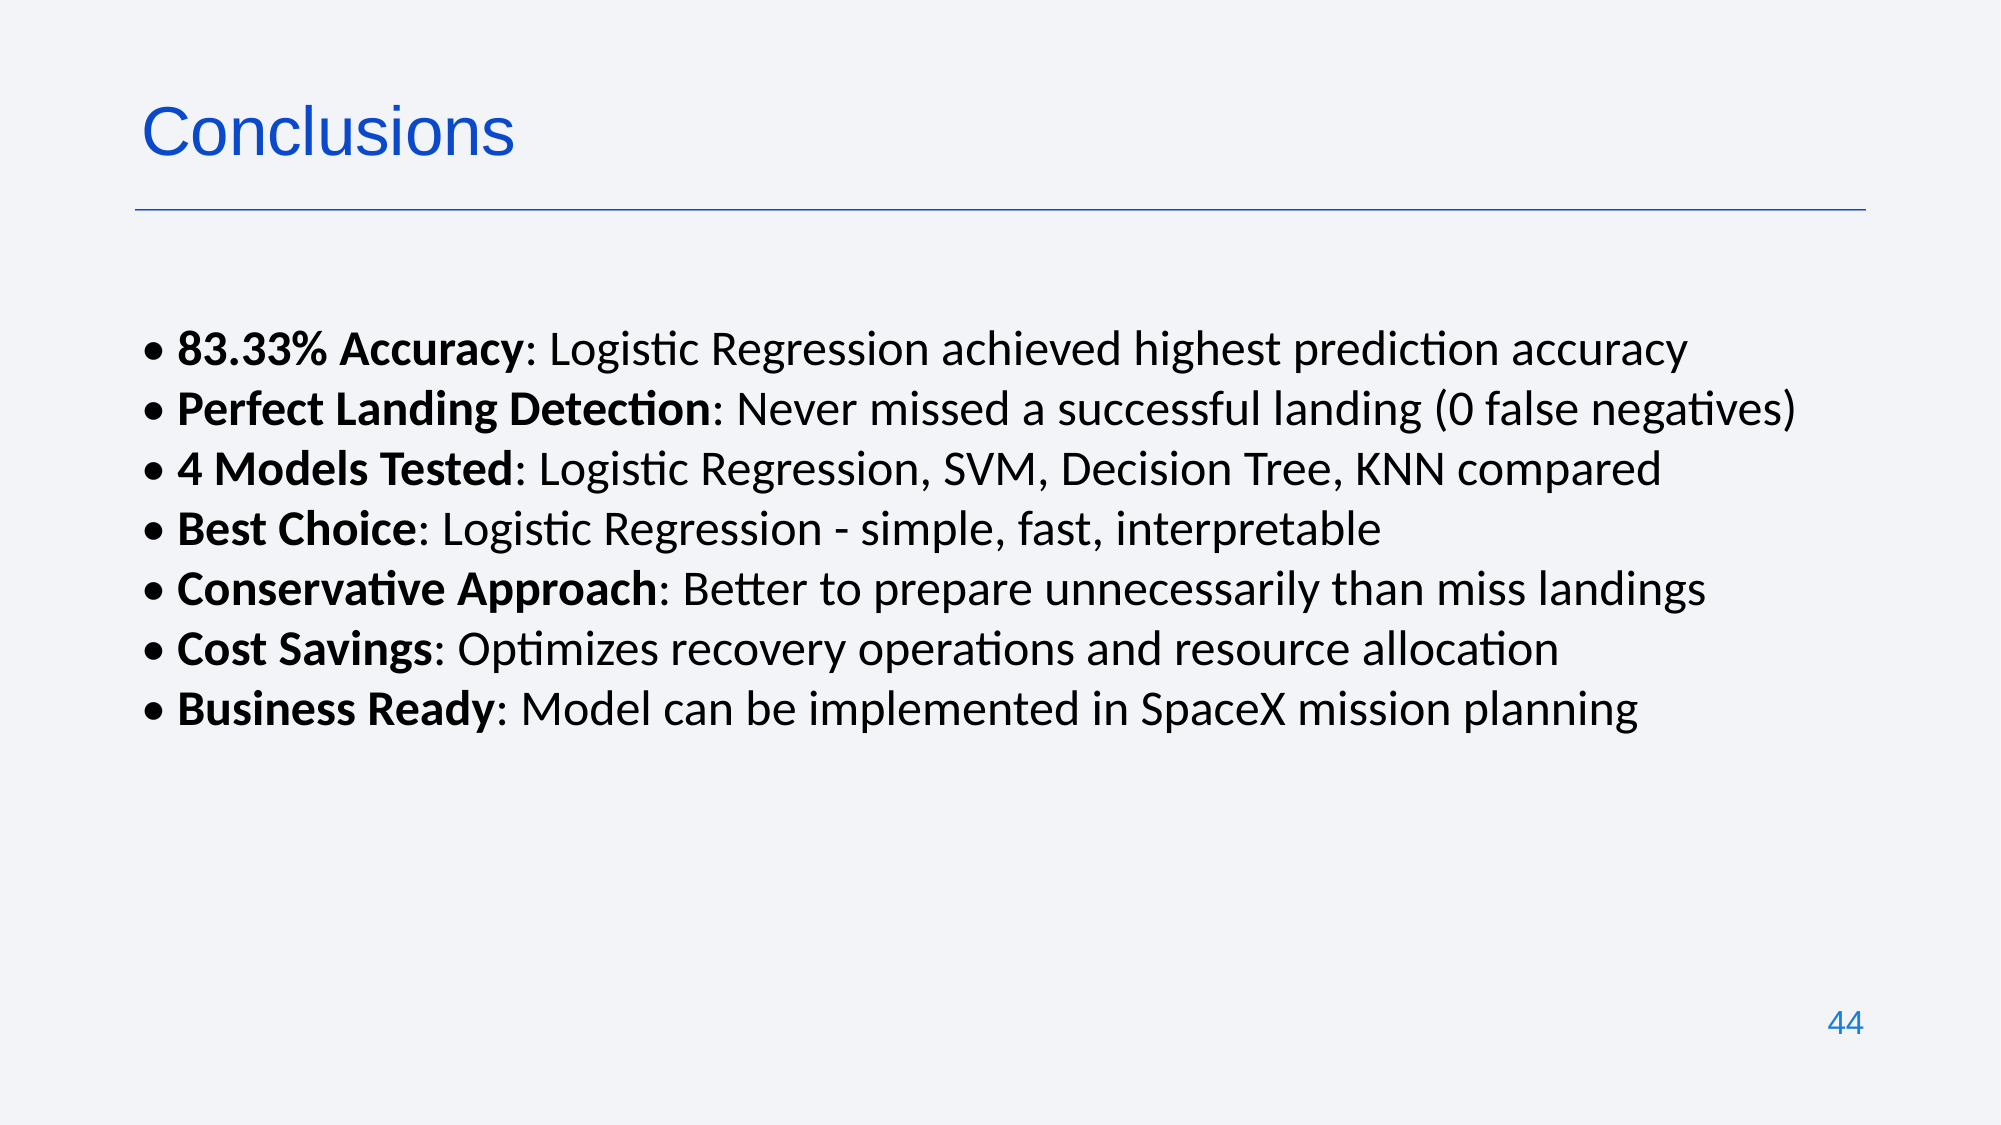

Conclusions
• 83.33% Accuracy: Logistic Regression achieved highest prediction accuracy
• Perfect Landing Detection: Never missed a successful landing (0 false negatives)
• 4 Models Tested: Logistic Regression, SVM, Decision Tree, KNN compared
• Best Choice: Logistic Regression - simple, fast, interpretable
• Conservative Approach: Better to prepare unnecessarily than miss landings
• Cost Savings: Optimizes recovery operations and resource allocation
• Business Ready: Model can be implemented in SpaceX mission planning
44